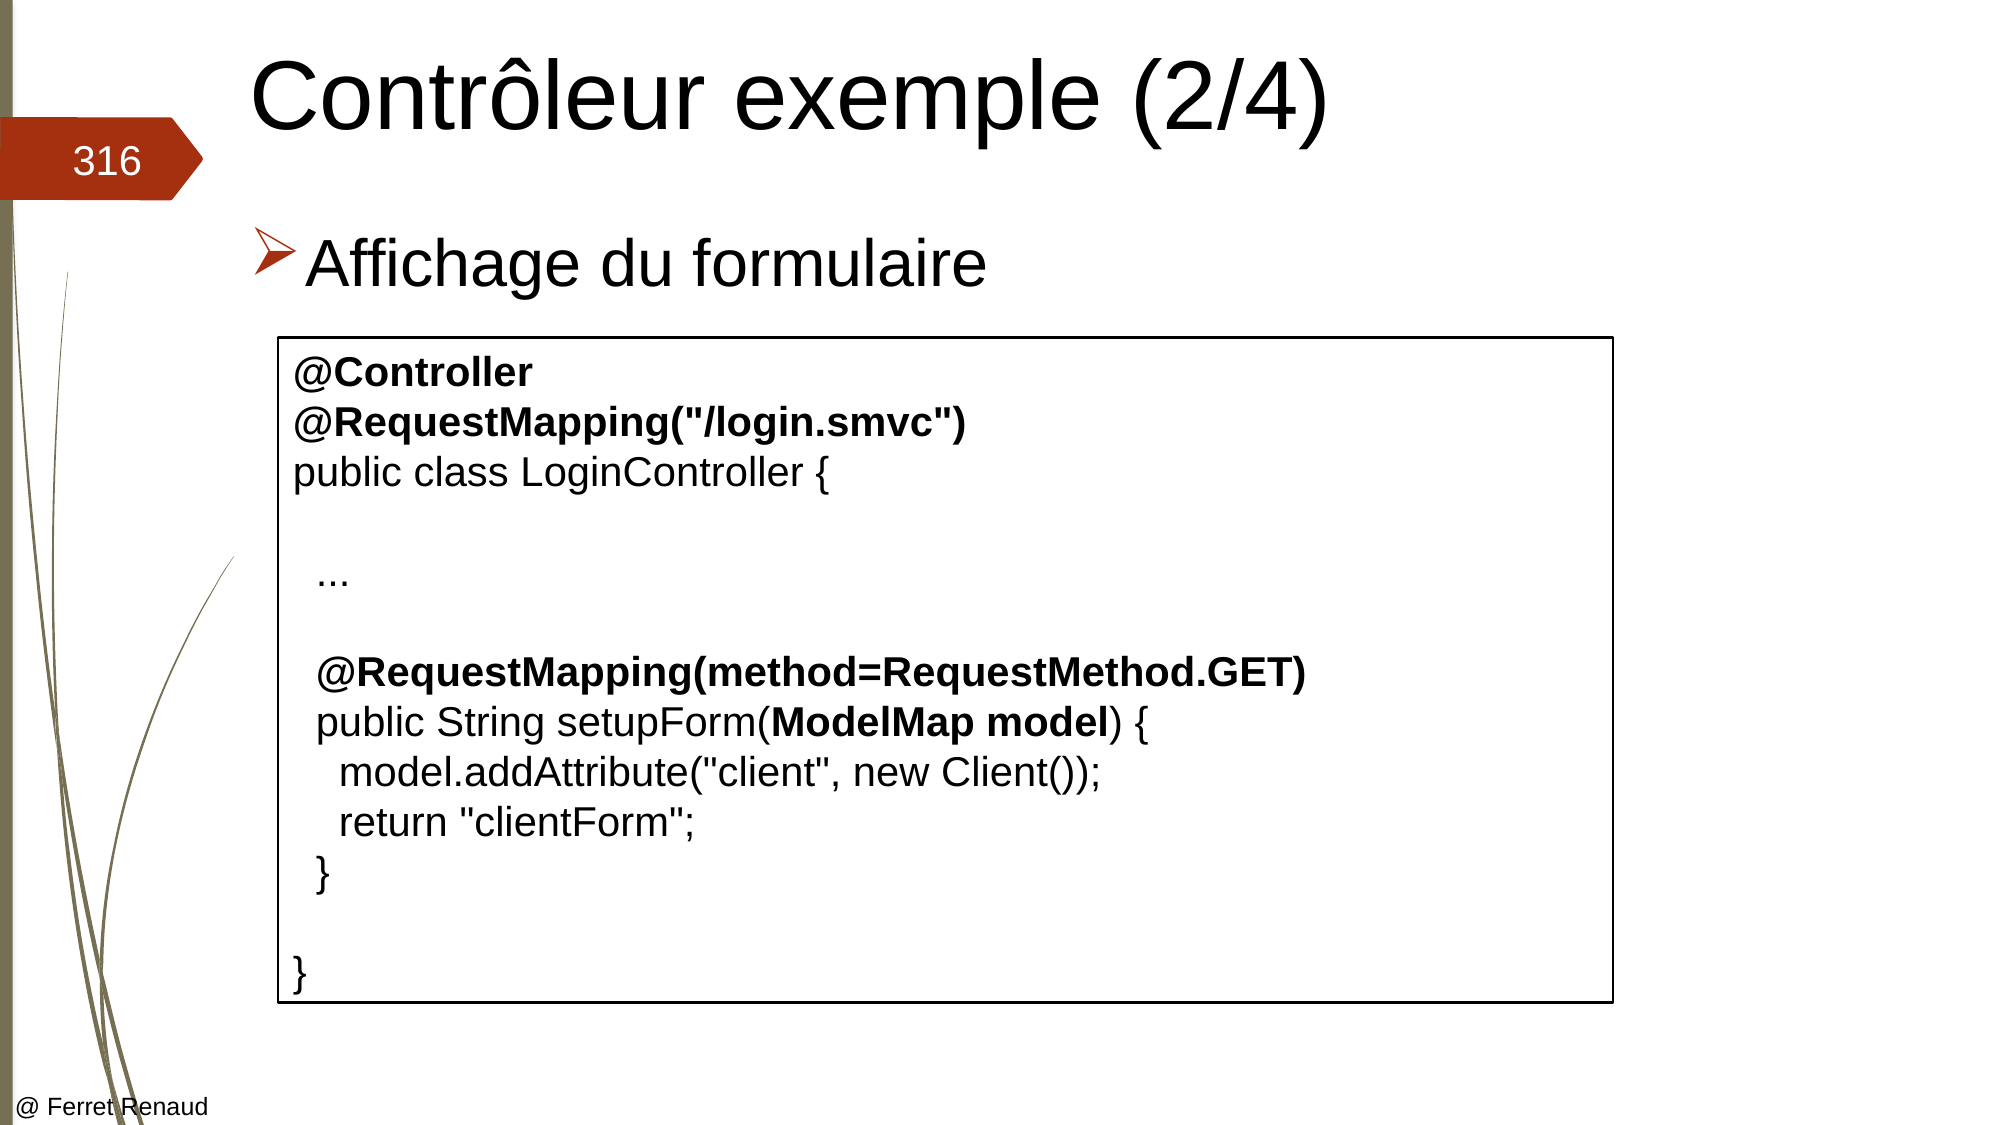

# Contrôleur exemple (2/4)
316
Affichage du formulaire
@Controller
@RequestMapping("/login.smvc")
public class LoginController {

  ...

  @RequestMapping(method=RequestMethod.GET)
  public String setupForm(ModelMap model) {
    model.addAttribute("client", new Client());
    return "clientForm";
  }

}
@ Ferret Renaud